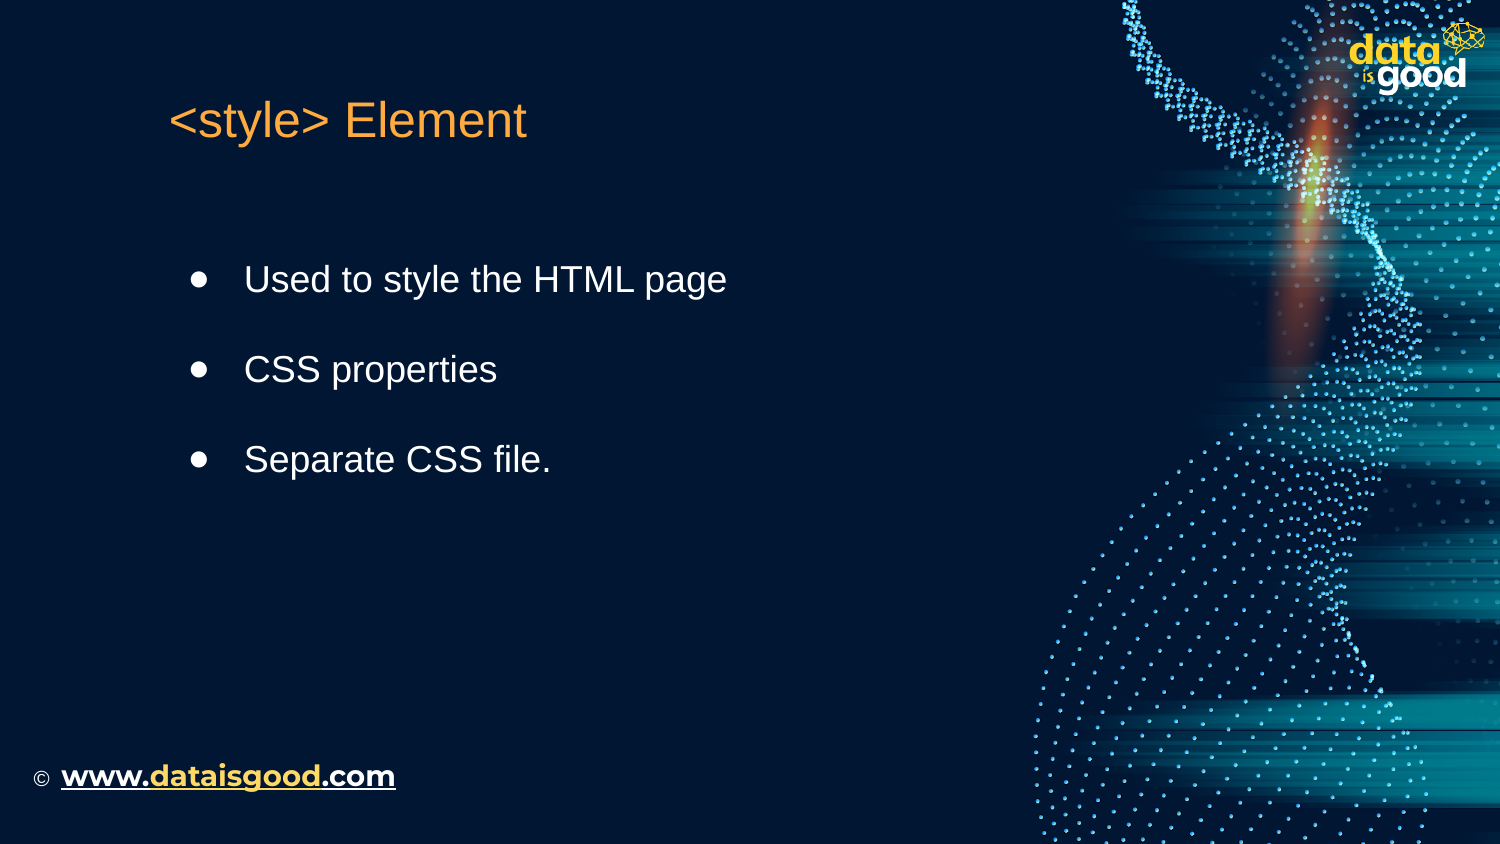

# <style> Element
Used to style the HTML page
CSS properties
Separate CSS file.